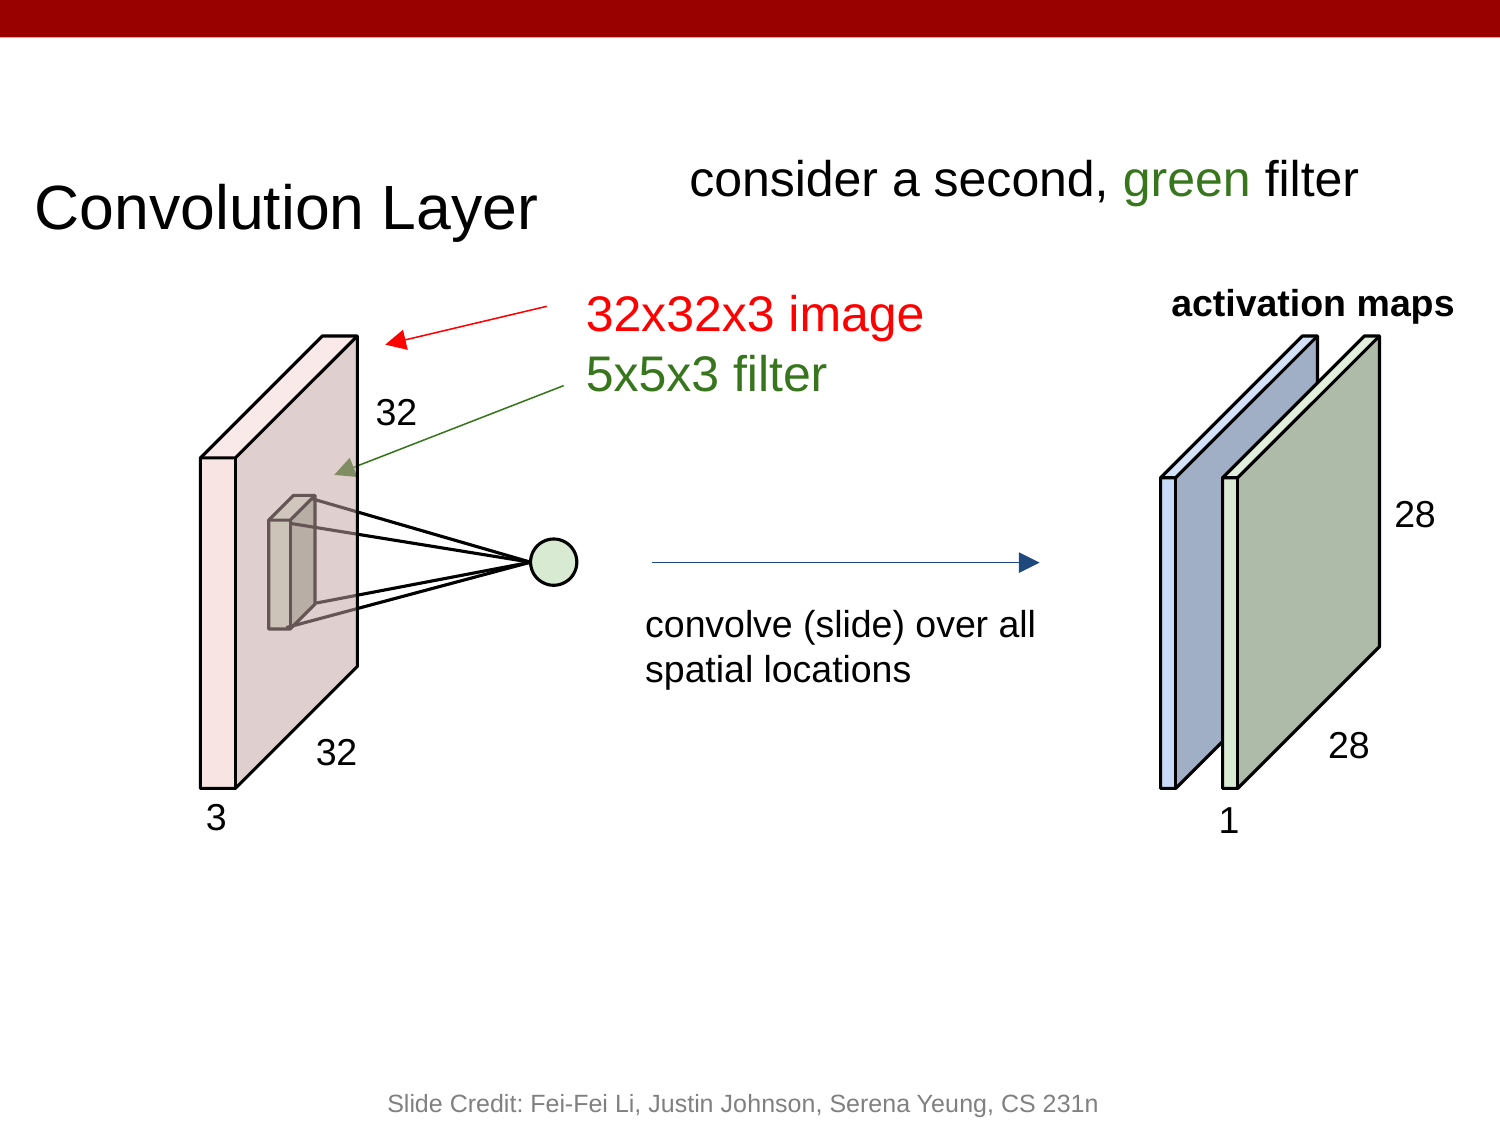

consider a second, green filter
Convolution Layer
activation maps
32x32x3 image
5x5x3 filter

32
28

convolve (slide) over all spatial locations
28
32
3
1
Slide Credit: Fei-Fei Li, Justin Johnson, Serena Yeung, CS 231n